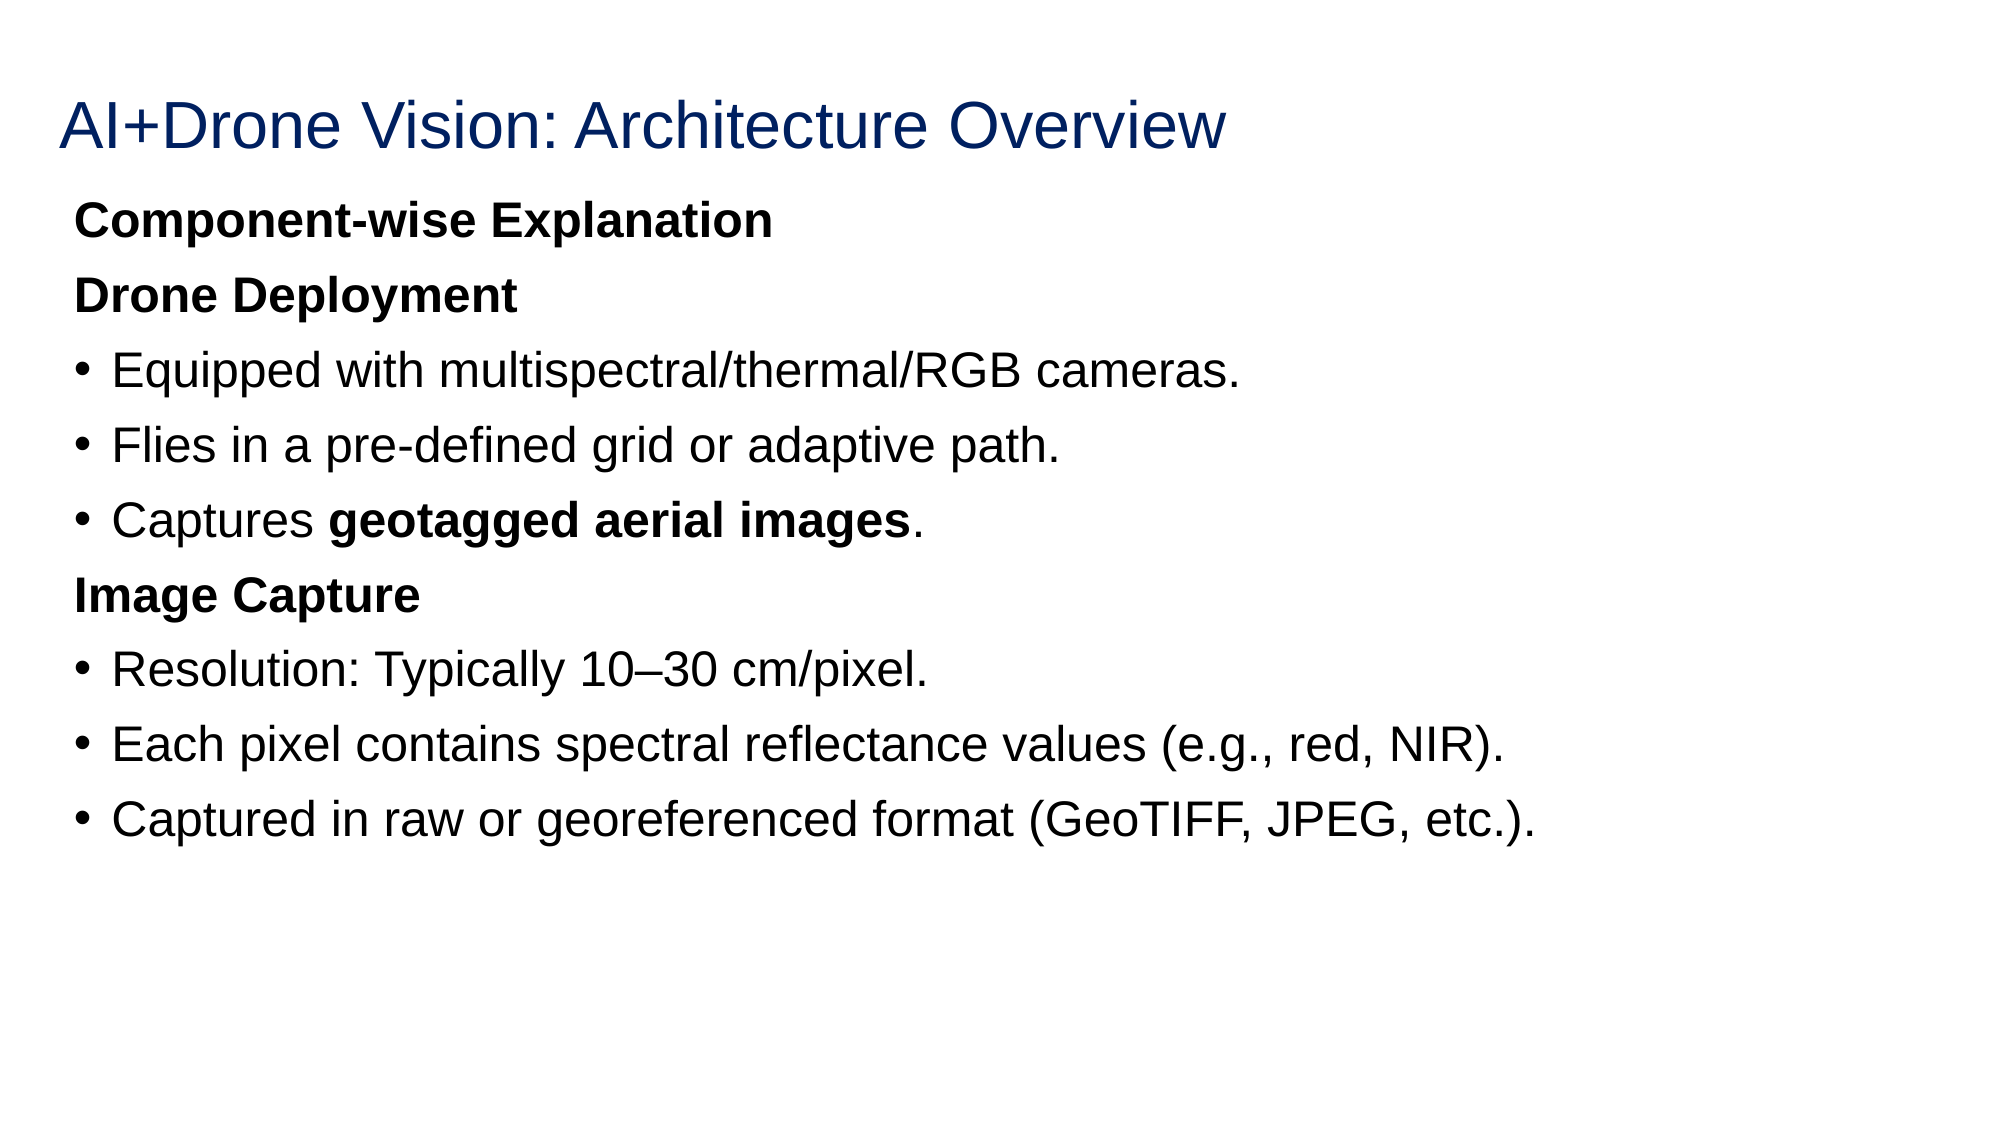

# AI+Drone Vision: Architecture Overview
Component-wise Explanation
Drone Deployment
Equipped with multispectral/thermal/RGB cameras.
Flies in a pre-defined grid or adaptive path.
Captures geotagged aerial images.
Image Capture
Resolution: Typically 10–30 cm/pixel.
Each pixel contains spectral reflectance values (e.g., red, NIR).
Captured in raw or georeferenced format (GeoTIFF, JPEG, etc.).